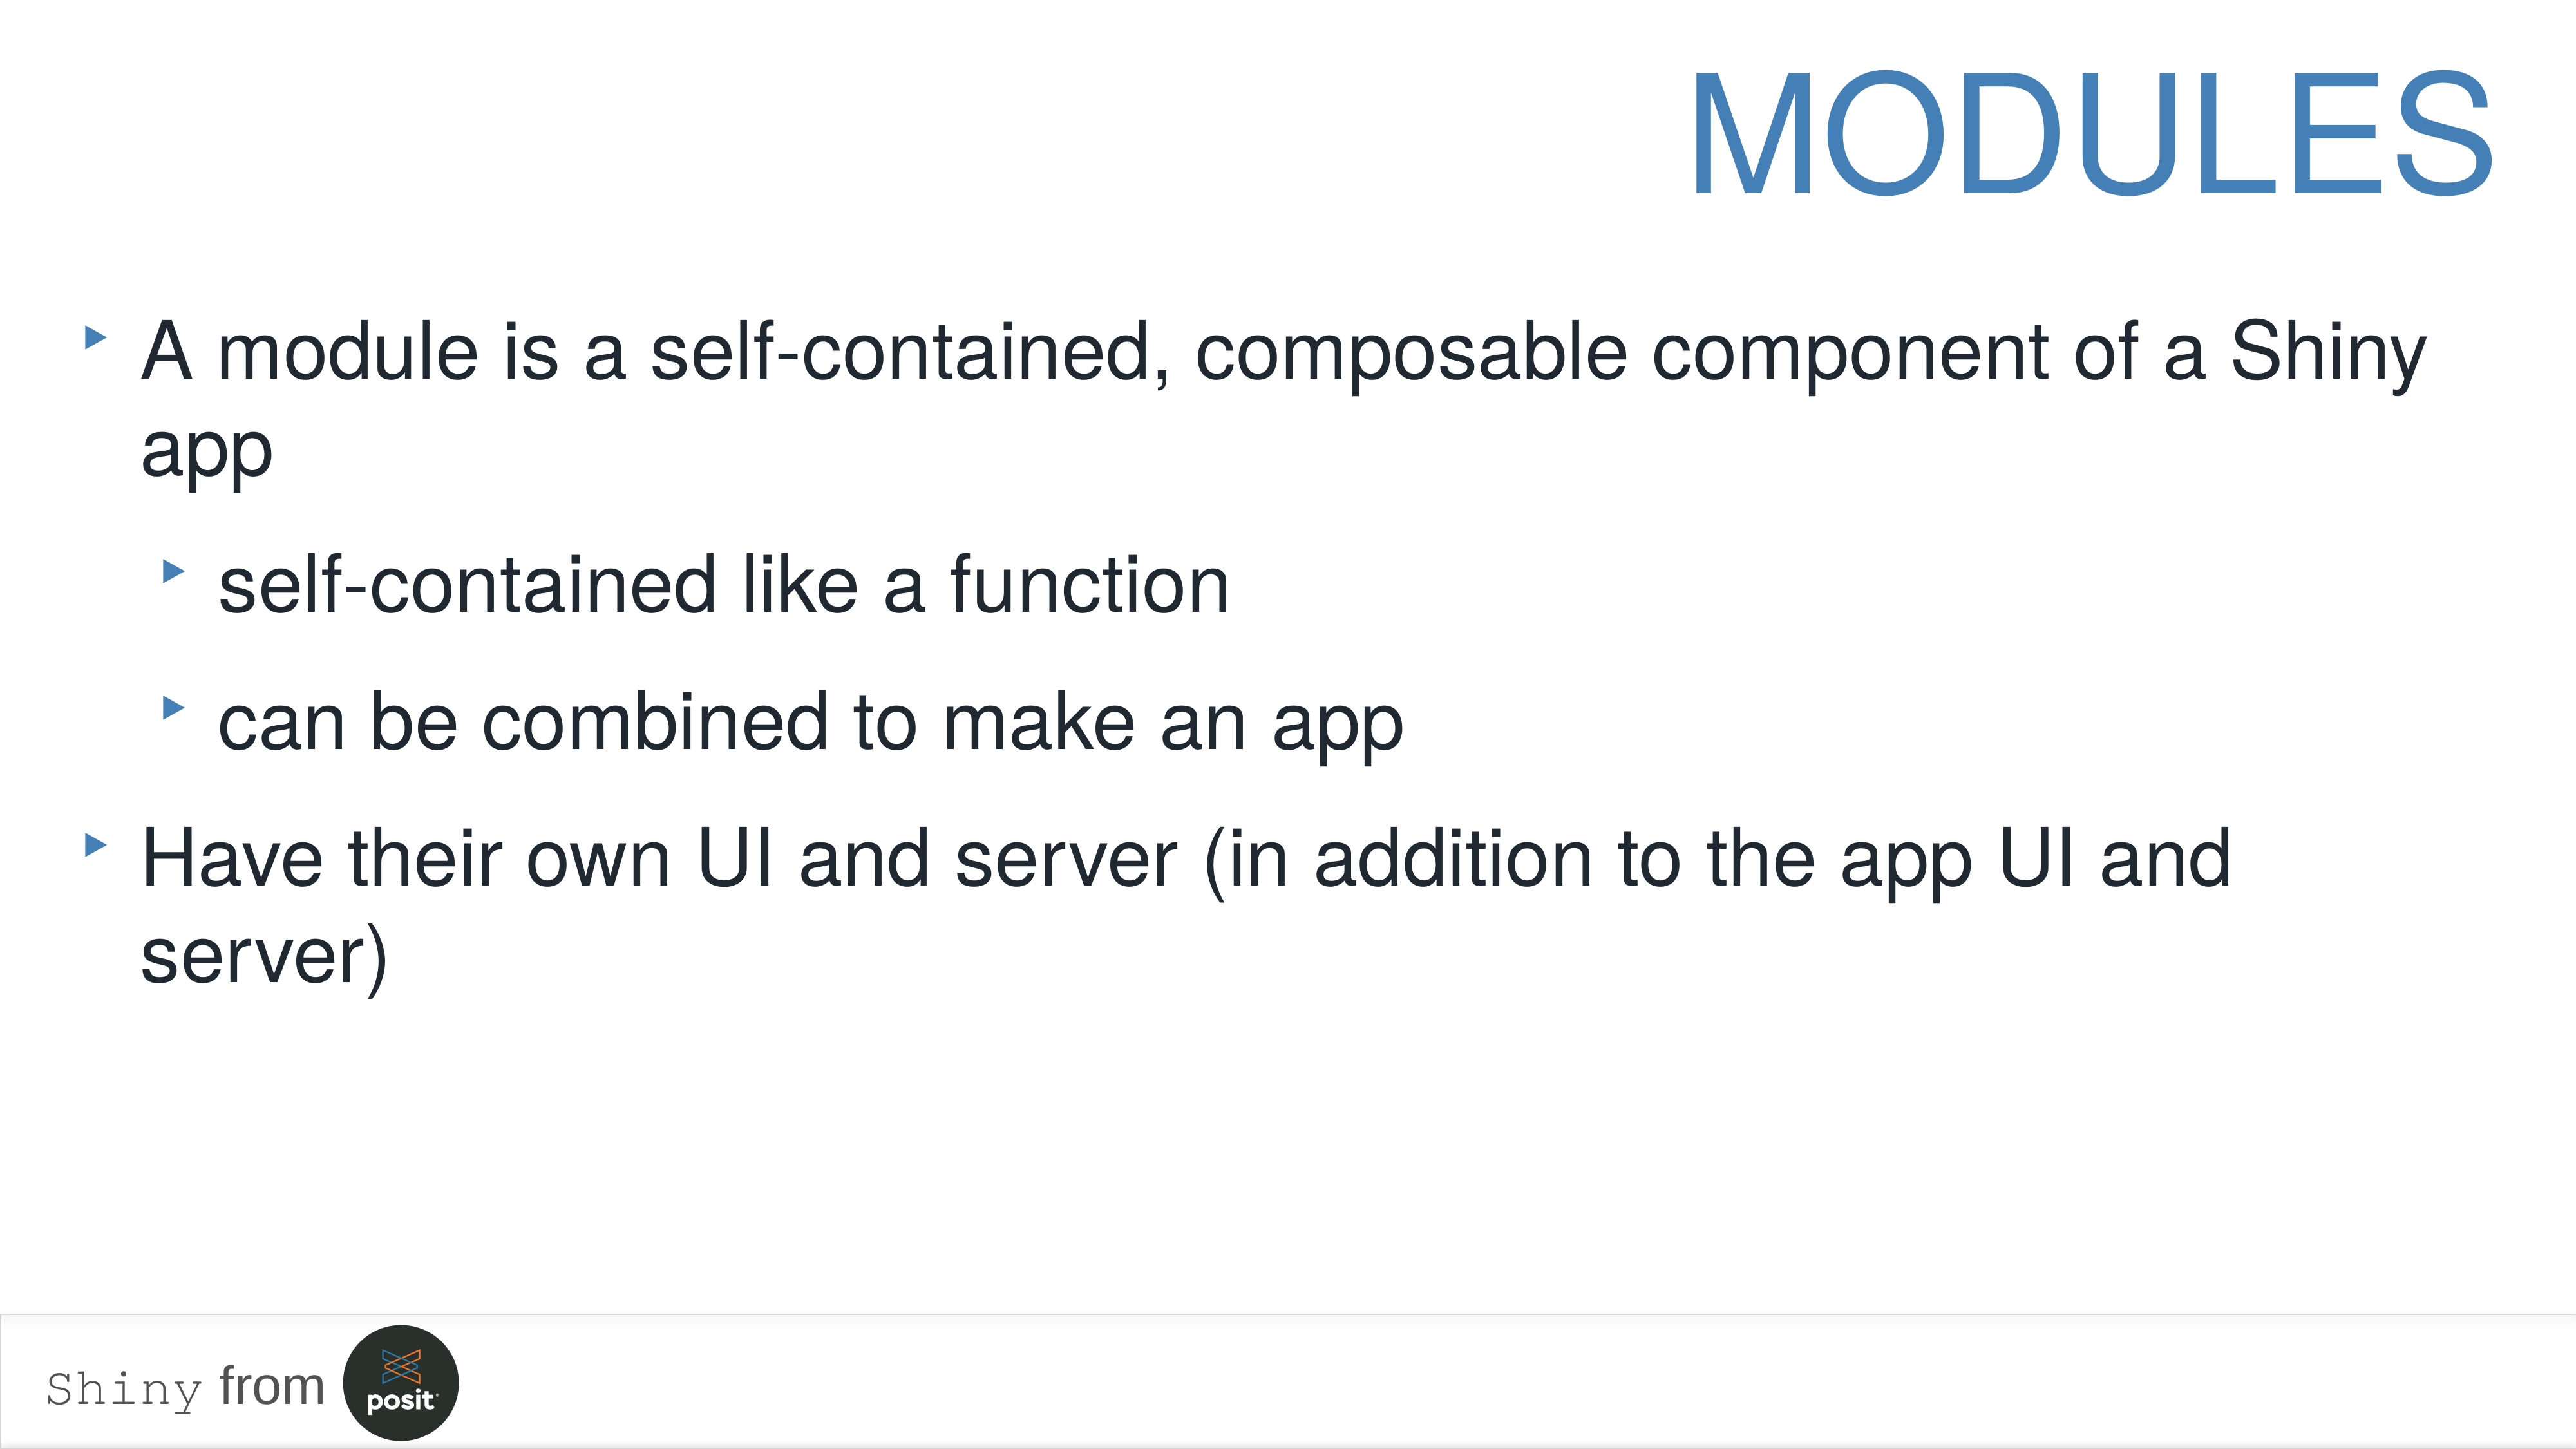

modules
A module is a self-contained, composable component of a Shiny app
self-contained like a function
can be combined to make an app
Have their own UI and server (in addition to the app UI and server)